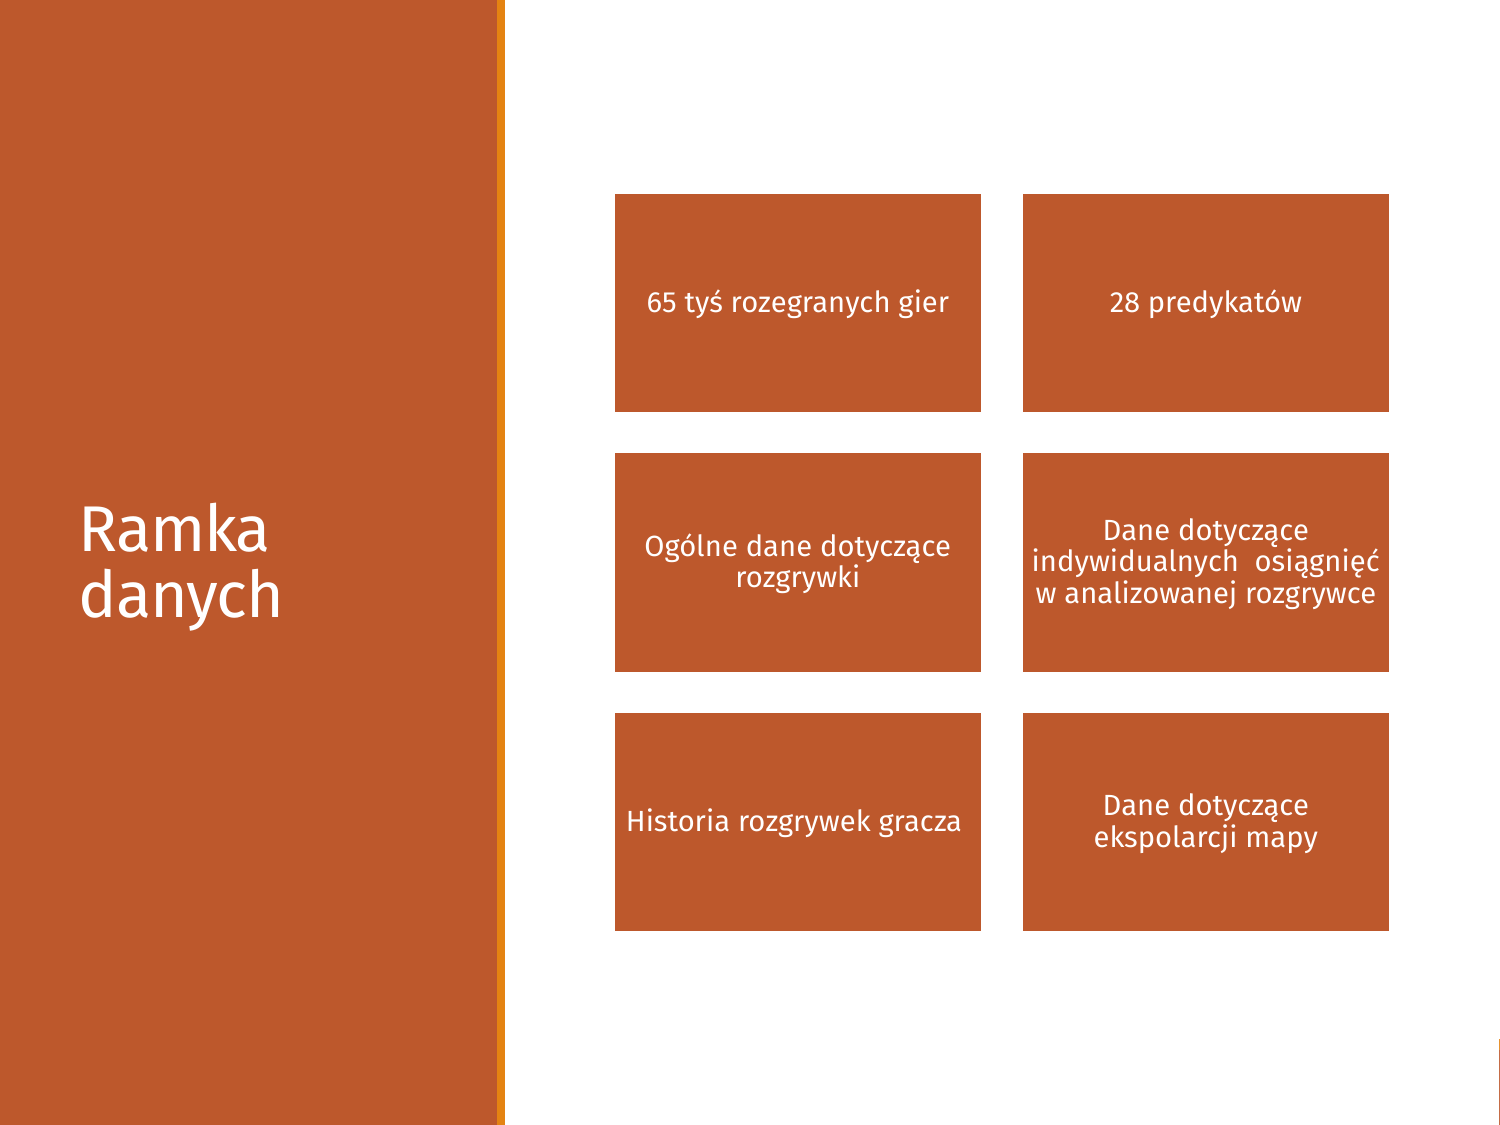

# Ramka danych
65 tyś rozegranych gier
28 predykatów
Ogólne dane dotyczące rozgrywki
Dane dotyczące indywidualnych  osiągnięć w analizowanej rozgrywce
Historia rozgrywek gracza
Dane dotyczące ekspolarcji mapy